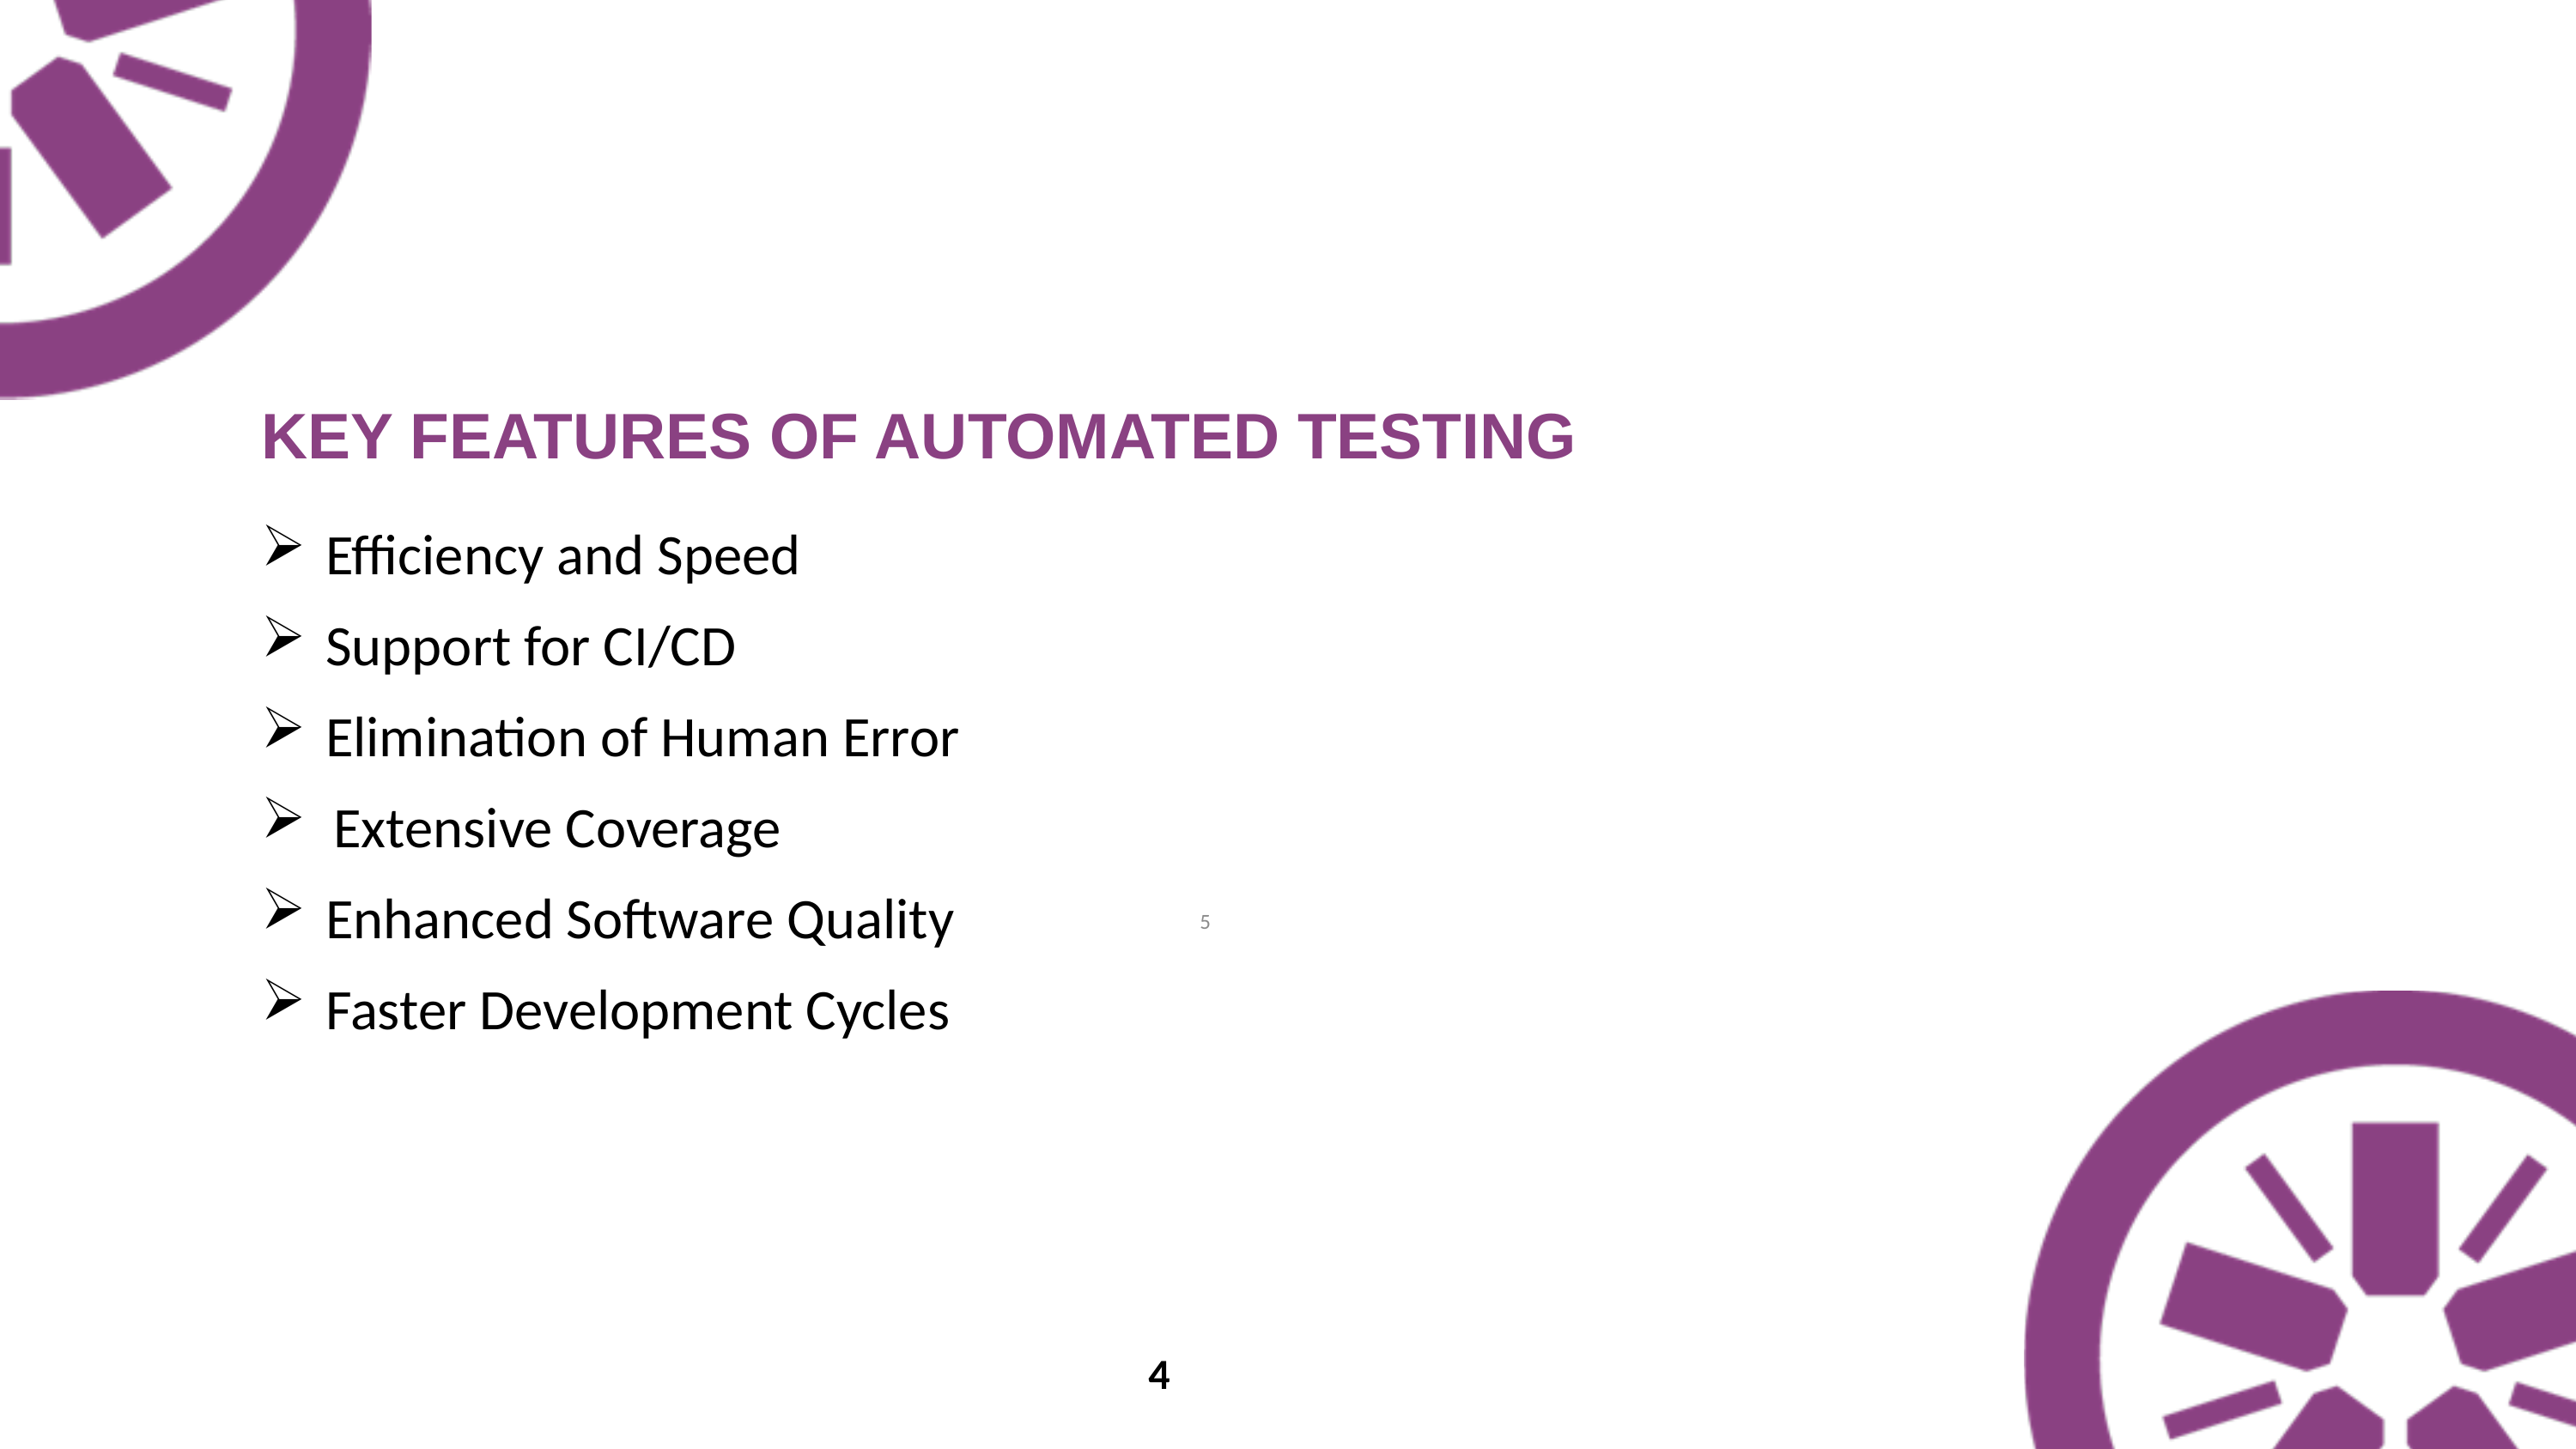

KEY FEATURES OF AUTOMATED TESTING
Efficiency and Speed
Support for CI/CD
Elimination of Human Error
Extensive Coverage
Enhanced Software Quality
Faster Development Cycles
5

4